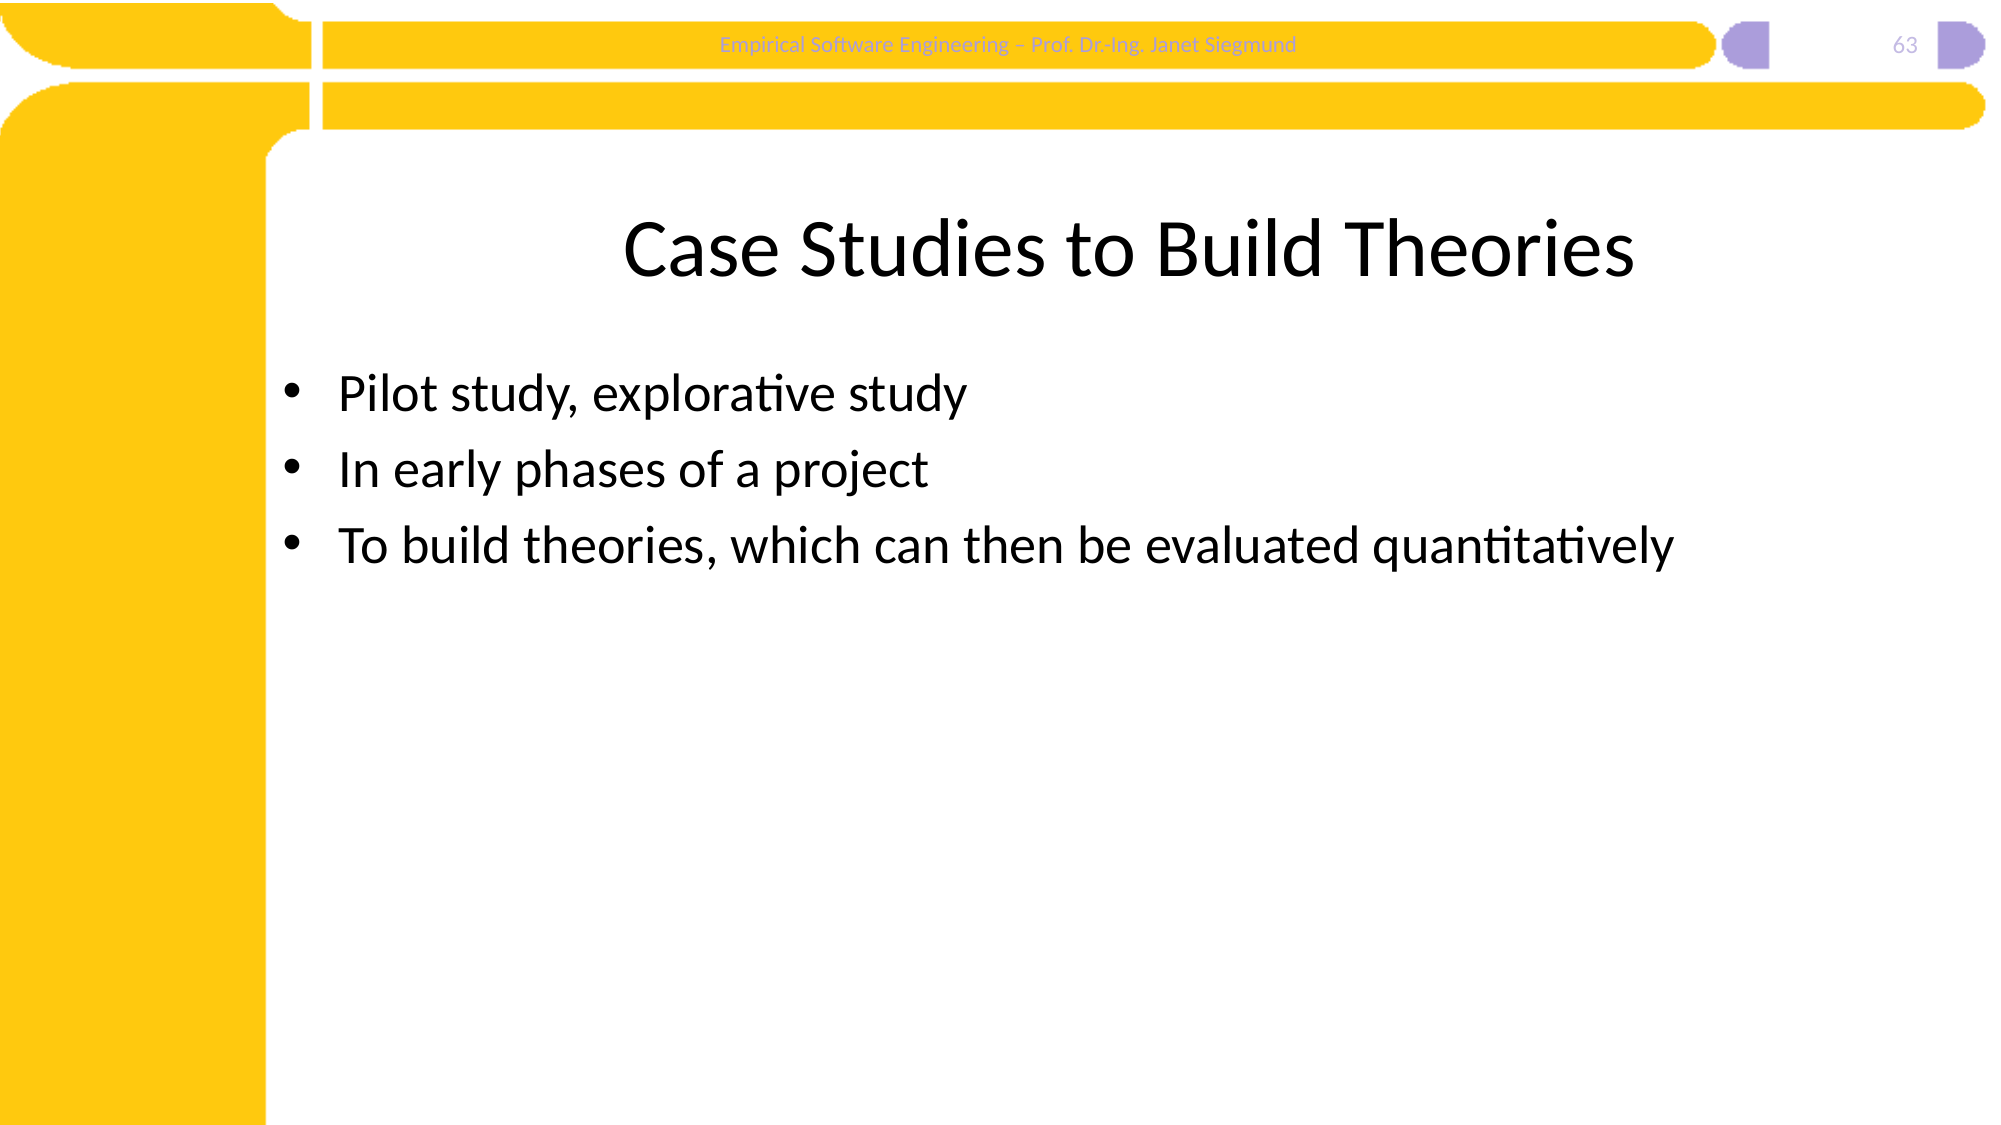

63
# Case Studies to Build Theories
Pilot study, explorative study
In early phases of a project
To build theories, which can then be evaluated quantitatively